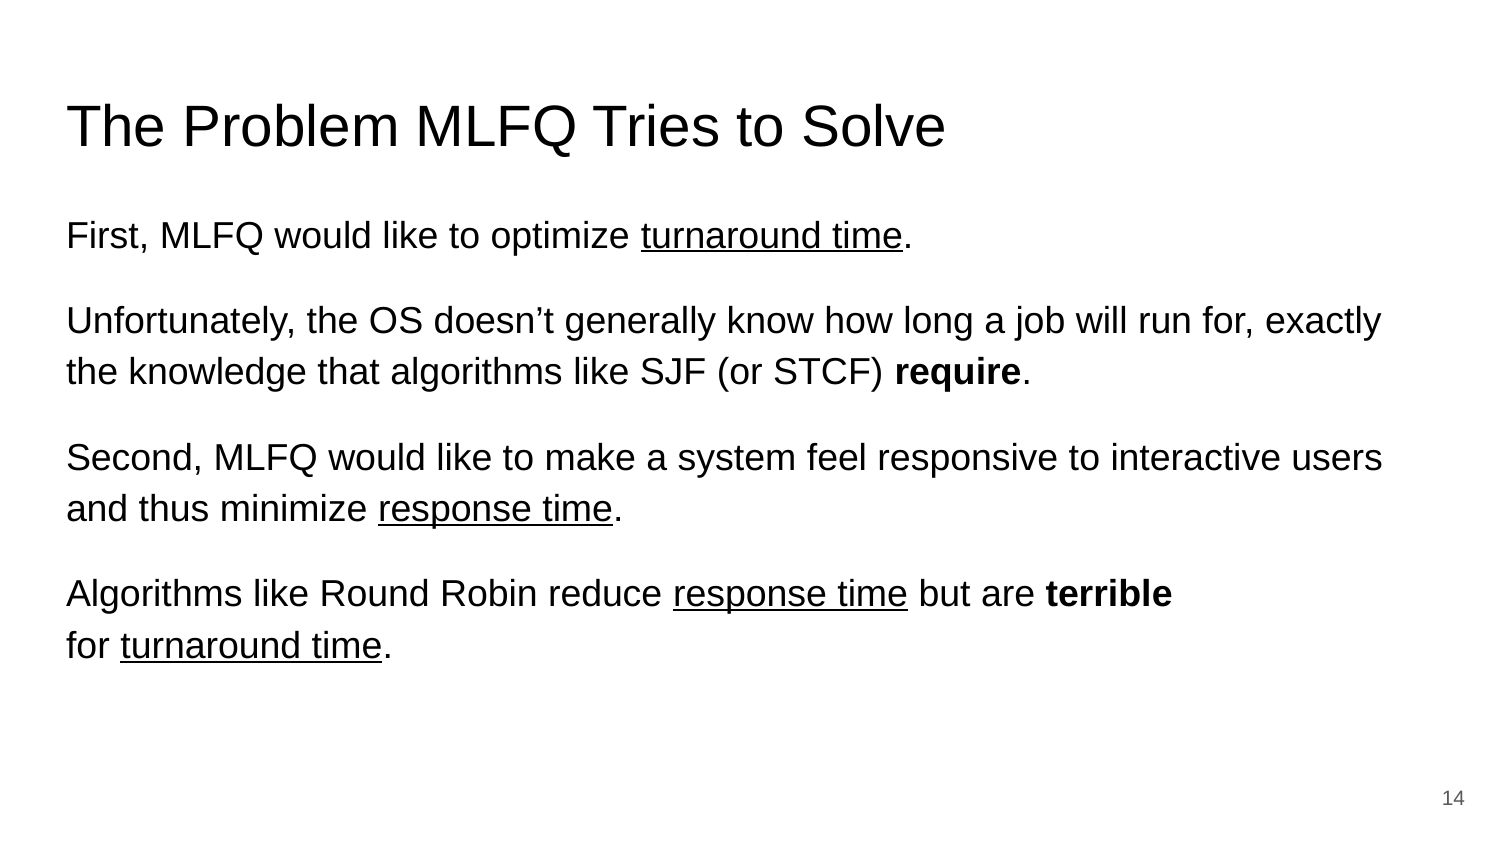

# The Problem MLFQ Tries to Solve
First, MLFQ would like to optimize turnaround time.
Unfortunately, the OS doesn’t generally know how long a job will run for, exactly the knowledge that algorithms like SJF (or STCF) require.
Second, MLFQ would like to make a system feel responsive to interactive users and thus minimize response time.
Algorithms like Round Robin reduce response time but are terrible
for turnaround time.
14